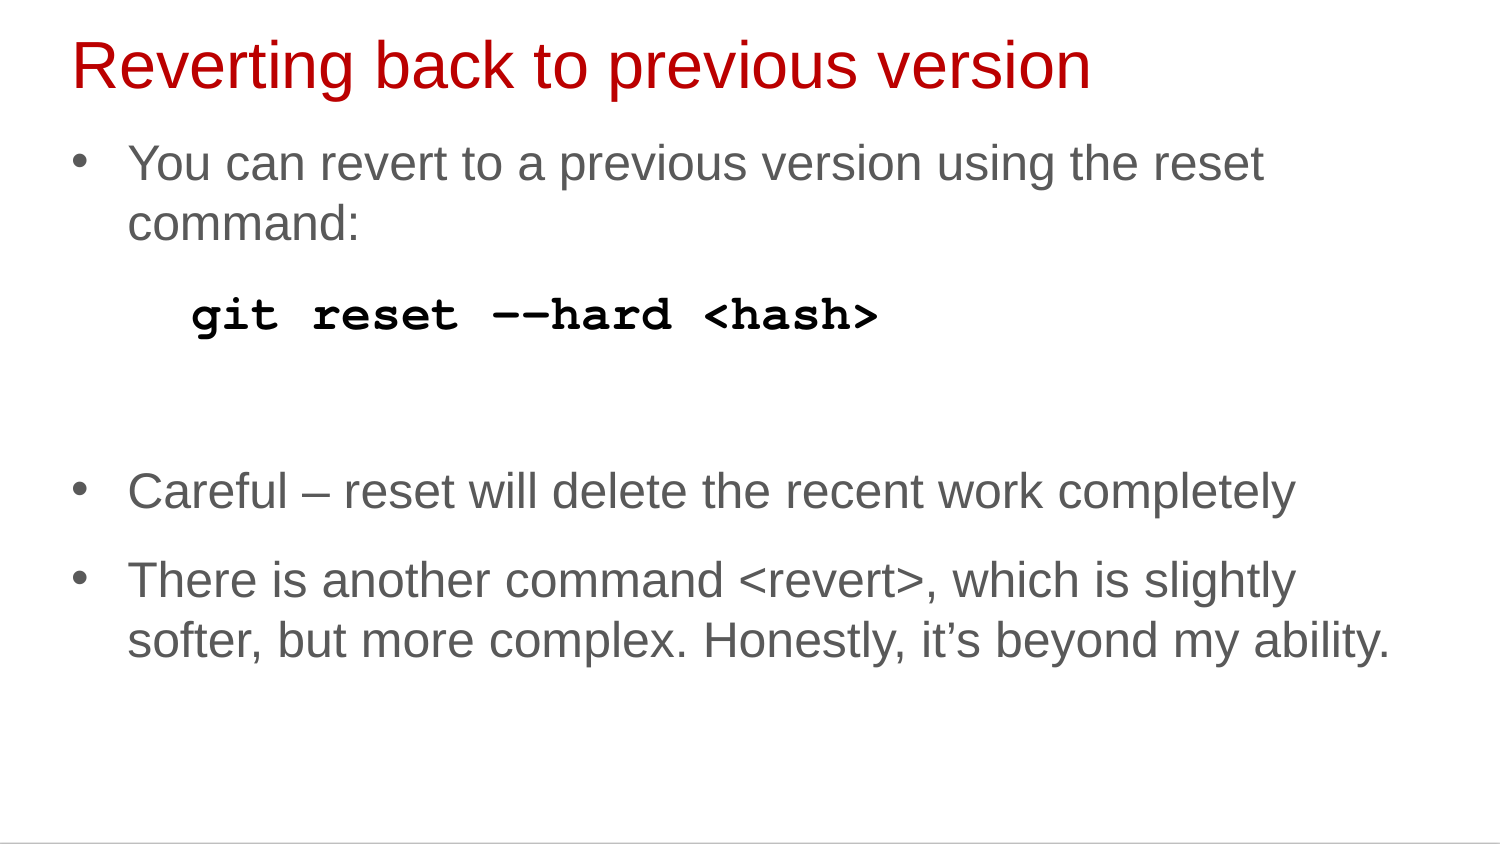

Reverting back to previous version
You can revert to a previous version using the reset command:
    git reset --hard <hash>

Careful – reset will delete the recent work completely
There is another command <revert>, which is slightly softer, but more complex. Honestly, it’s beyond my ability.